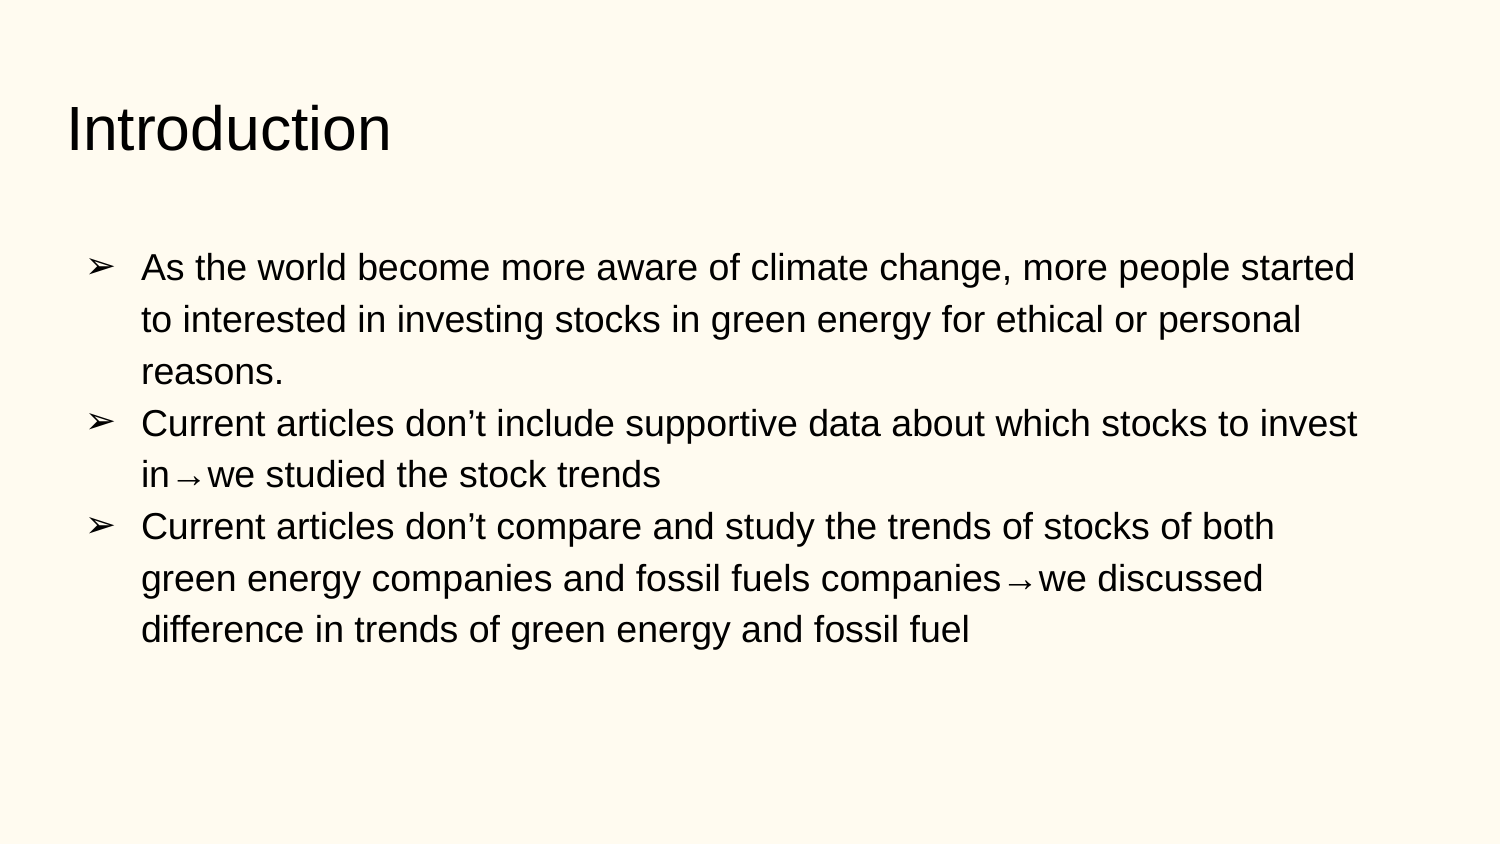

# Introduction

As the world become more aware of climate change, more people started to interested in investing stocks in green energy for ethical or personal reasons.
Current articles don’t include supportive data about which stocks to invest in→we studied the stock trends
Current articles don’t compare and study the trends of stocks of both green energy companies and fossil fuels companies→we discussed difference in trends of green energy and fossil fuel